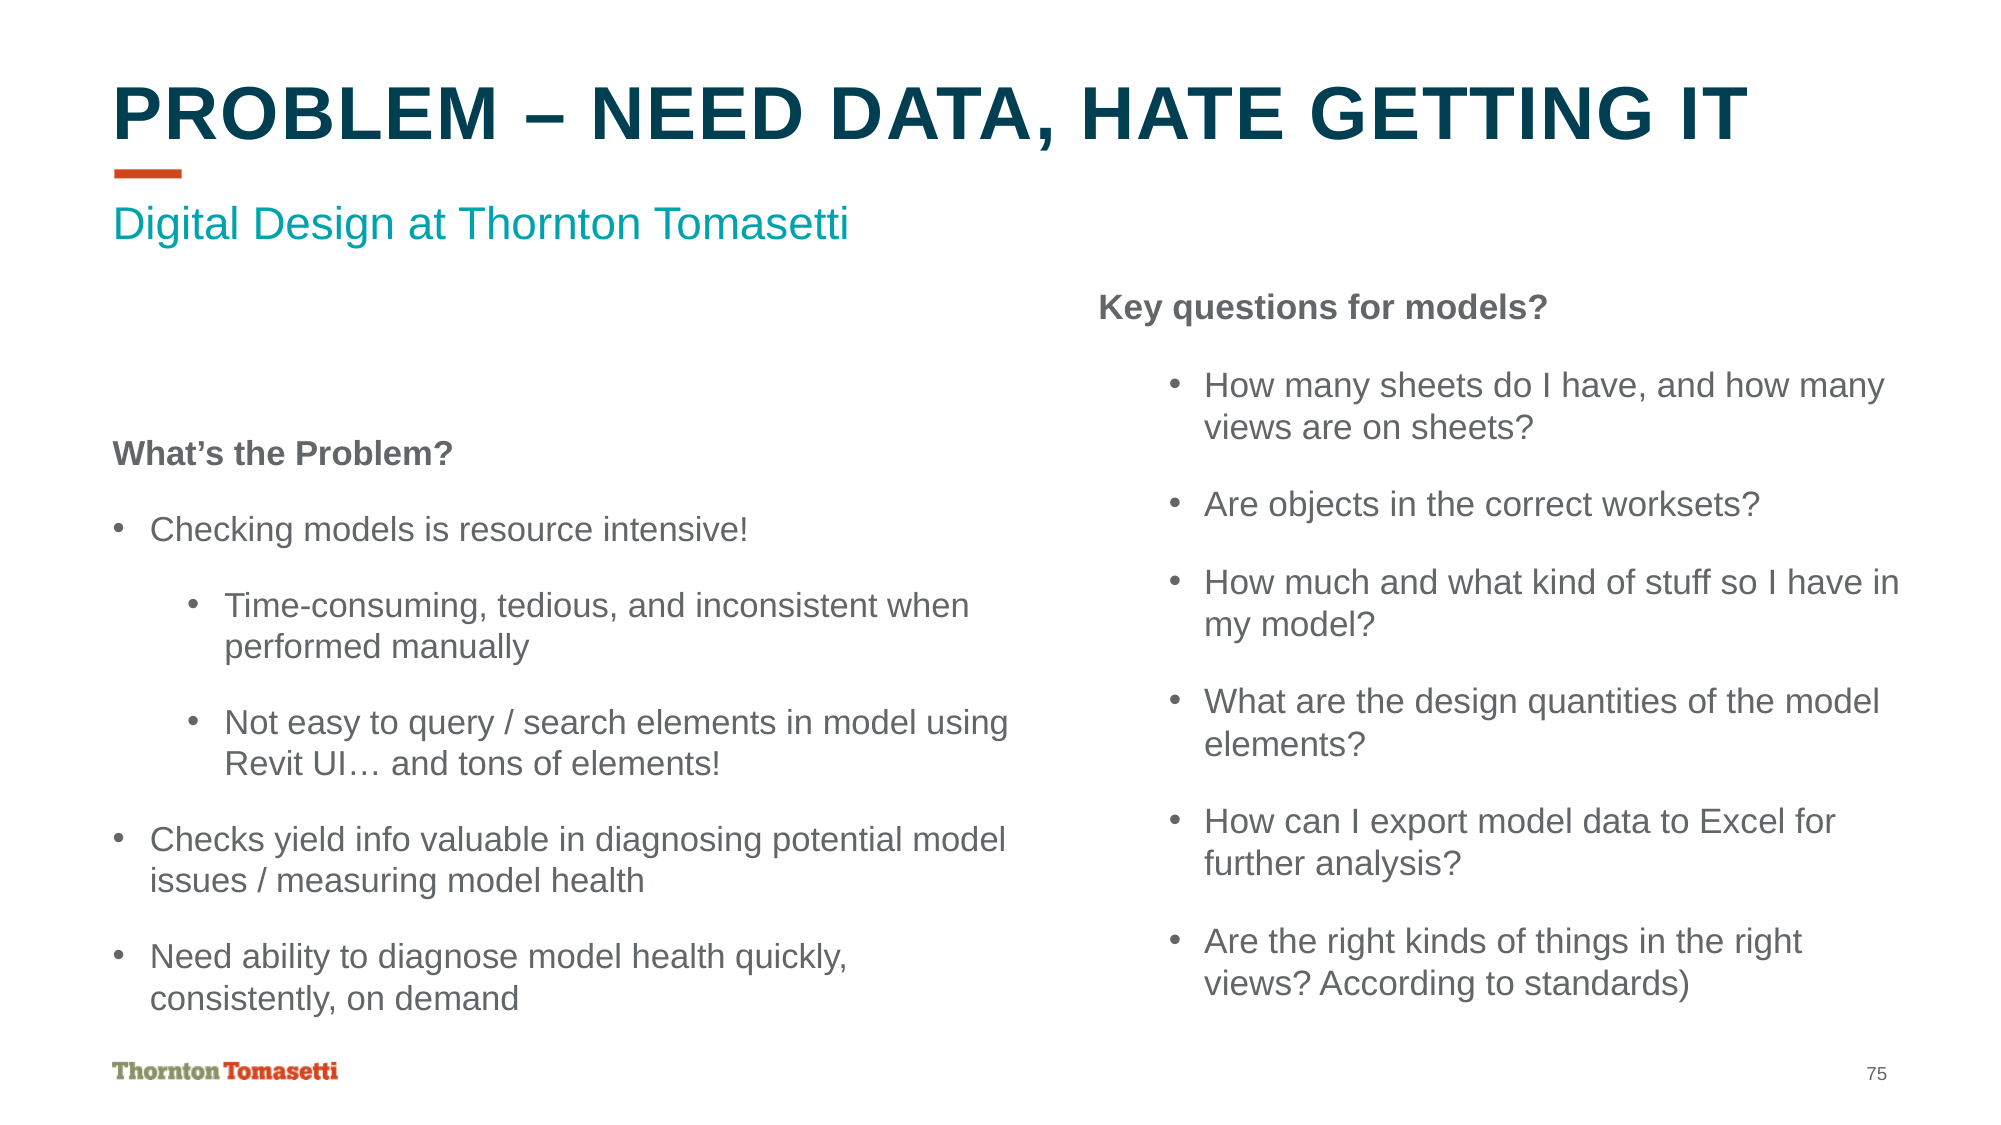

# Problem – NEED DATA, HATE GETTING IT

Digital Design at Thornton Tomasetti
Key questions for models?
How many sheets do I have, and how many views are on sheets?
Are objects in the correct worksets?
How much and what kind of stuff so I have in my model?
What are the design quantities of the model elements?
How can I export model data to Excel for further analysis?
Are the right kinds of things in the right views? According to standards)
What’s the Problem?
Checking models is resource intensive!
Time-consuming, tedious, and inconsistent when performed manually
Not easy to query / search elements in model using Revit UI… and tons of elements!
Checks yield info valuable in diagnosing potential model issues / measuring model health
Need ability to diagnose model health quickly, consistently, on demand
75